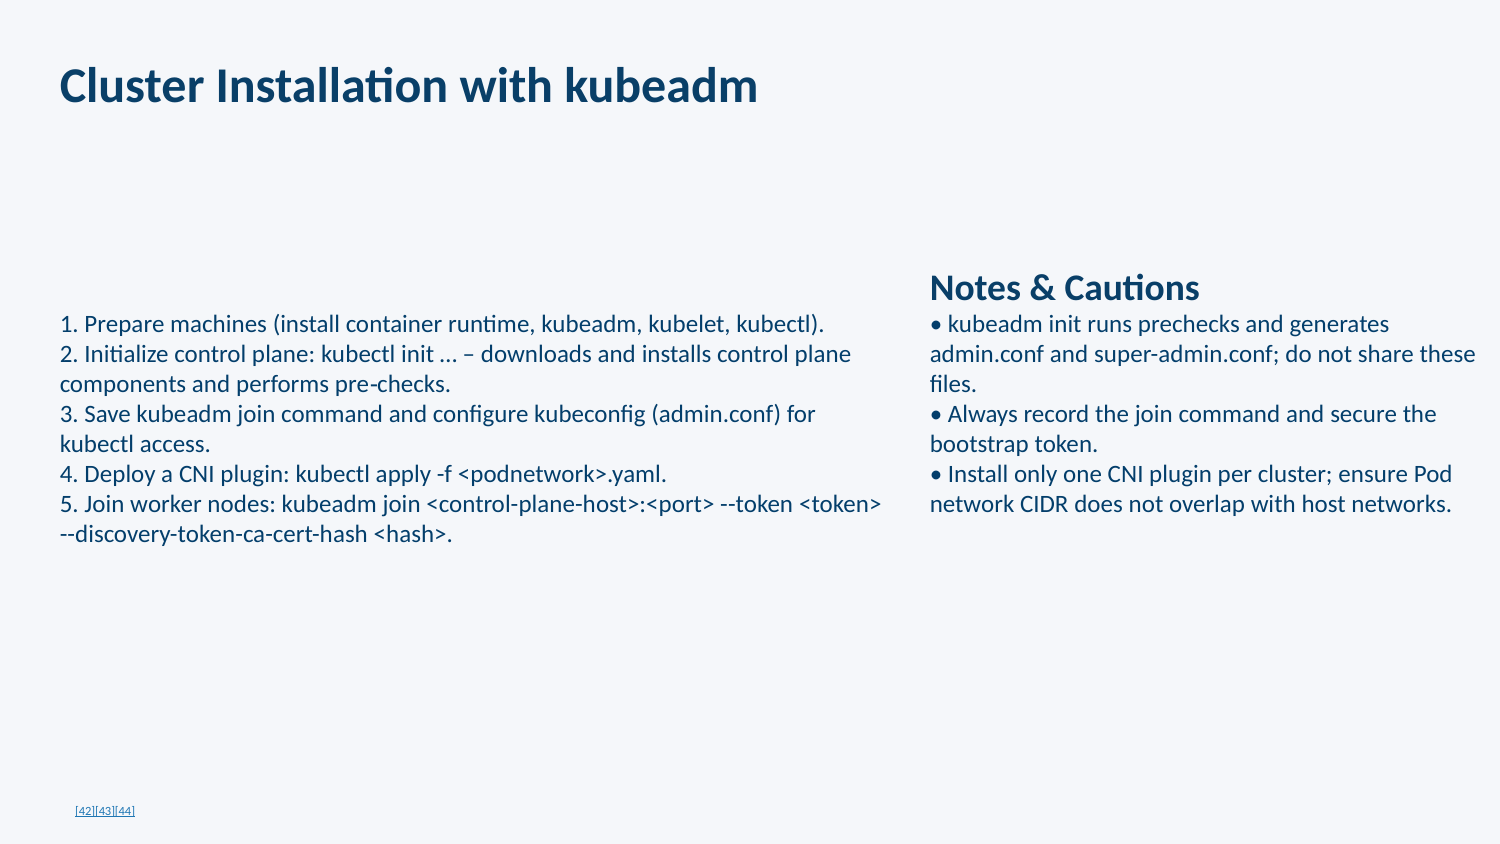

Cluster Installation with kubeadm
1. Prepare machines (install container runtime, kubeadm, kubelet, kubectl).
2. Initialize control plane: kubectl init … – downloads and installs control plane components and performs pre‑checks.
3. Save kubeadm join command and configure kubeconfig (admin.conf) for kubectl access.
4. Deploy a CNI plugin: kubectl apply -f <podnetwork>.yaml.
5. Join worker nodes: kubeadm join <control-plane-host>:<port> --token <token> --discovery-token-ca-cert-hash <hash>.
Notes & Cautions
• kubeadm init runs prechecks and generates admin.conf and super-admin.conf; do not share these files.
• Always record the join command and secure the bootstrap token.
• Install only one CNI plugin per cluster; ensure Pod network CIDR does not overlap with host networks.
[42][43][44]